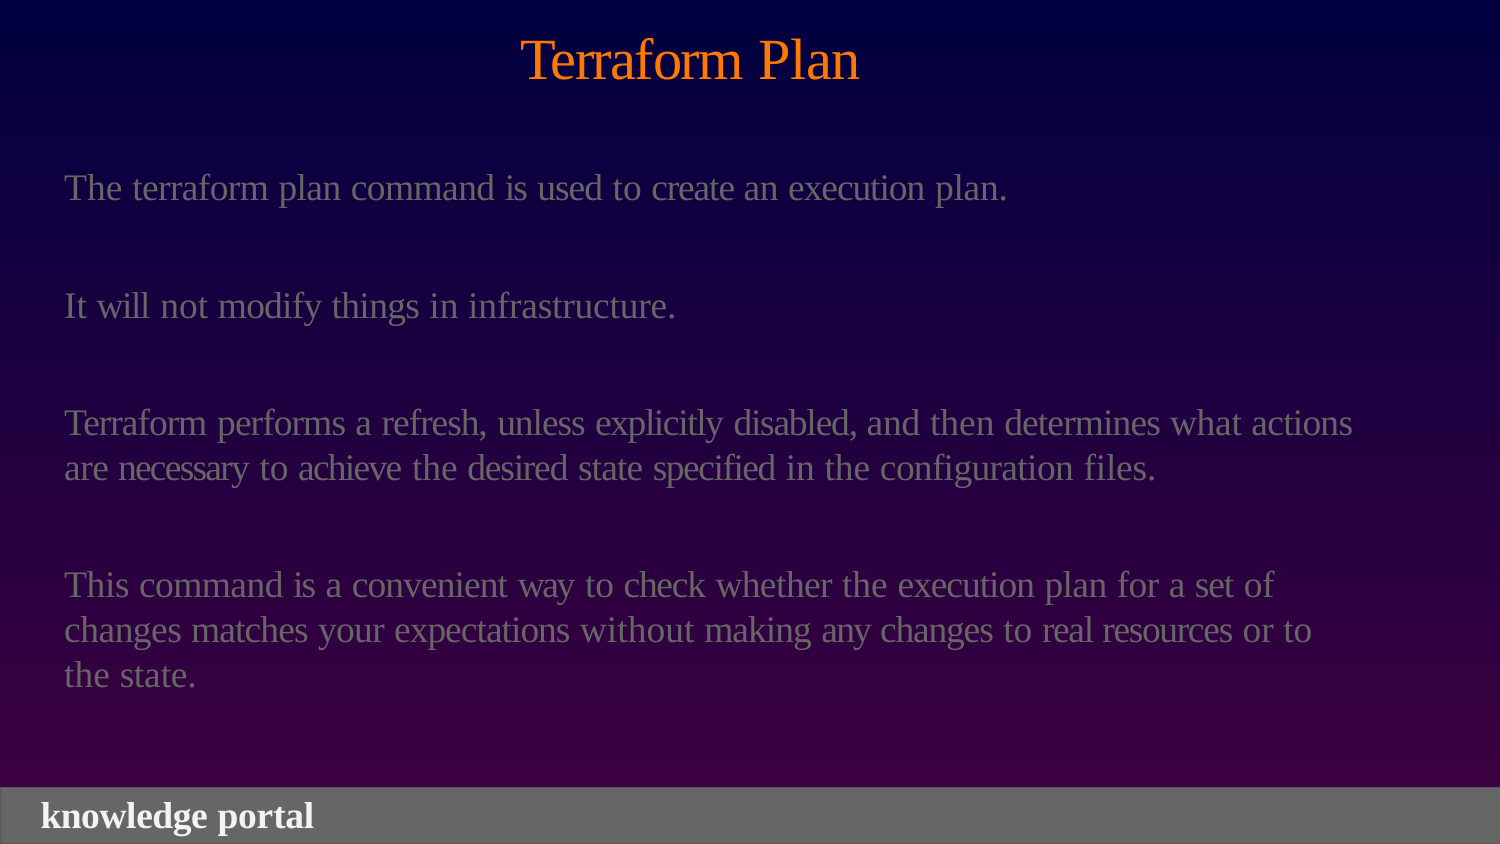

# Terraform Plan
The terraform plan command is used to create an execution plan.

It will not modify things in infrastructure.

Terraform performs a refresh, unless explicitly disabled, and then determines what actions are necessary to achieve the desired state specified in the configuration files.

This command is a convenient way to check whether the execution plan for a set of changes matches your expectations without making any changes to real resources or to the state.

knowledge portal